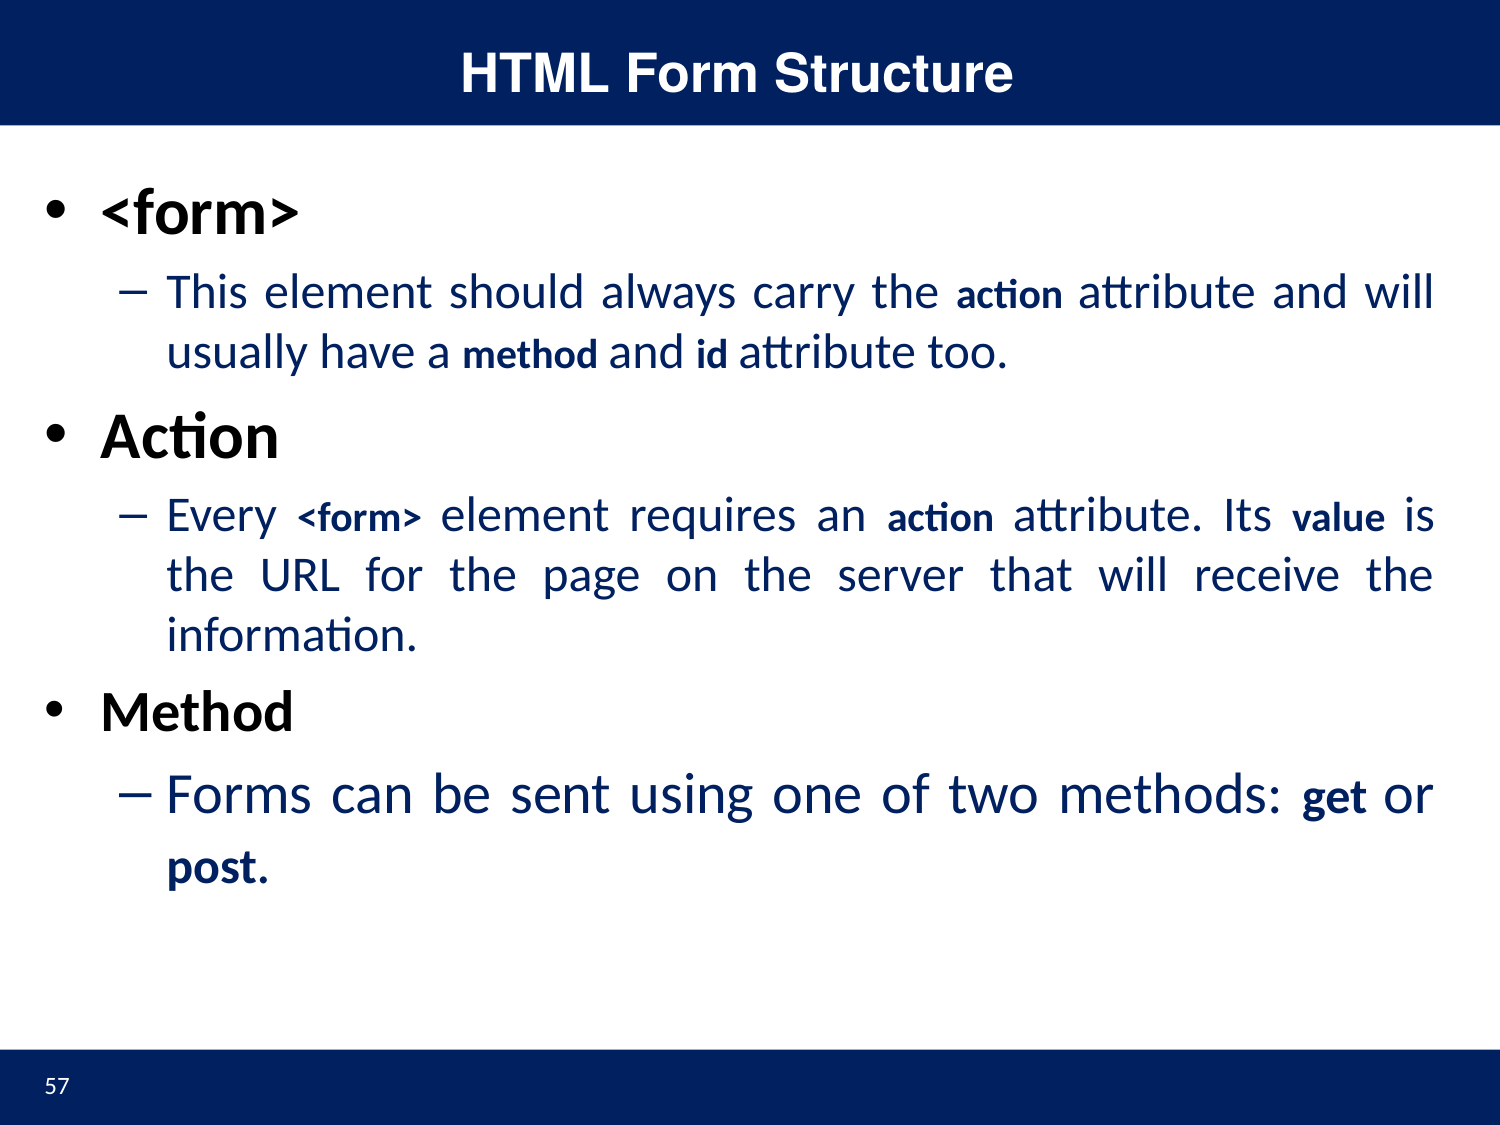

# HTML Form Structure
<form>
This element should always carry the action attribute and will usually have a method and id attribute too.
Action
Every <form> element requires an action attribute. Its value is the URL for the page on the server that will receive the information.
Method
Forms can be sent using one of two methods: get or post.
57